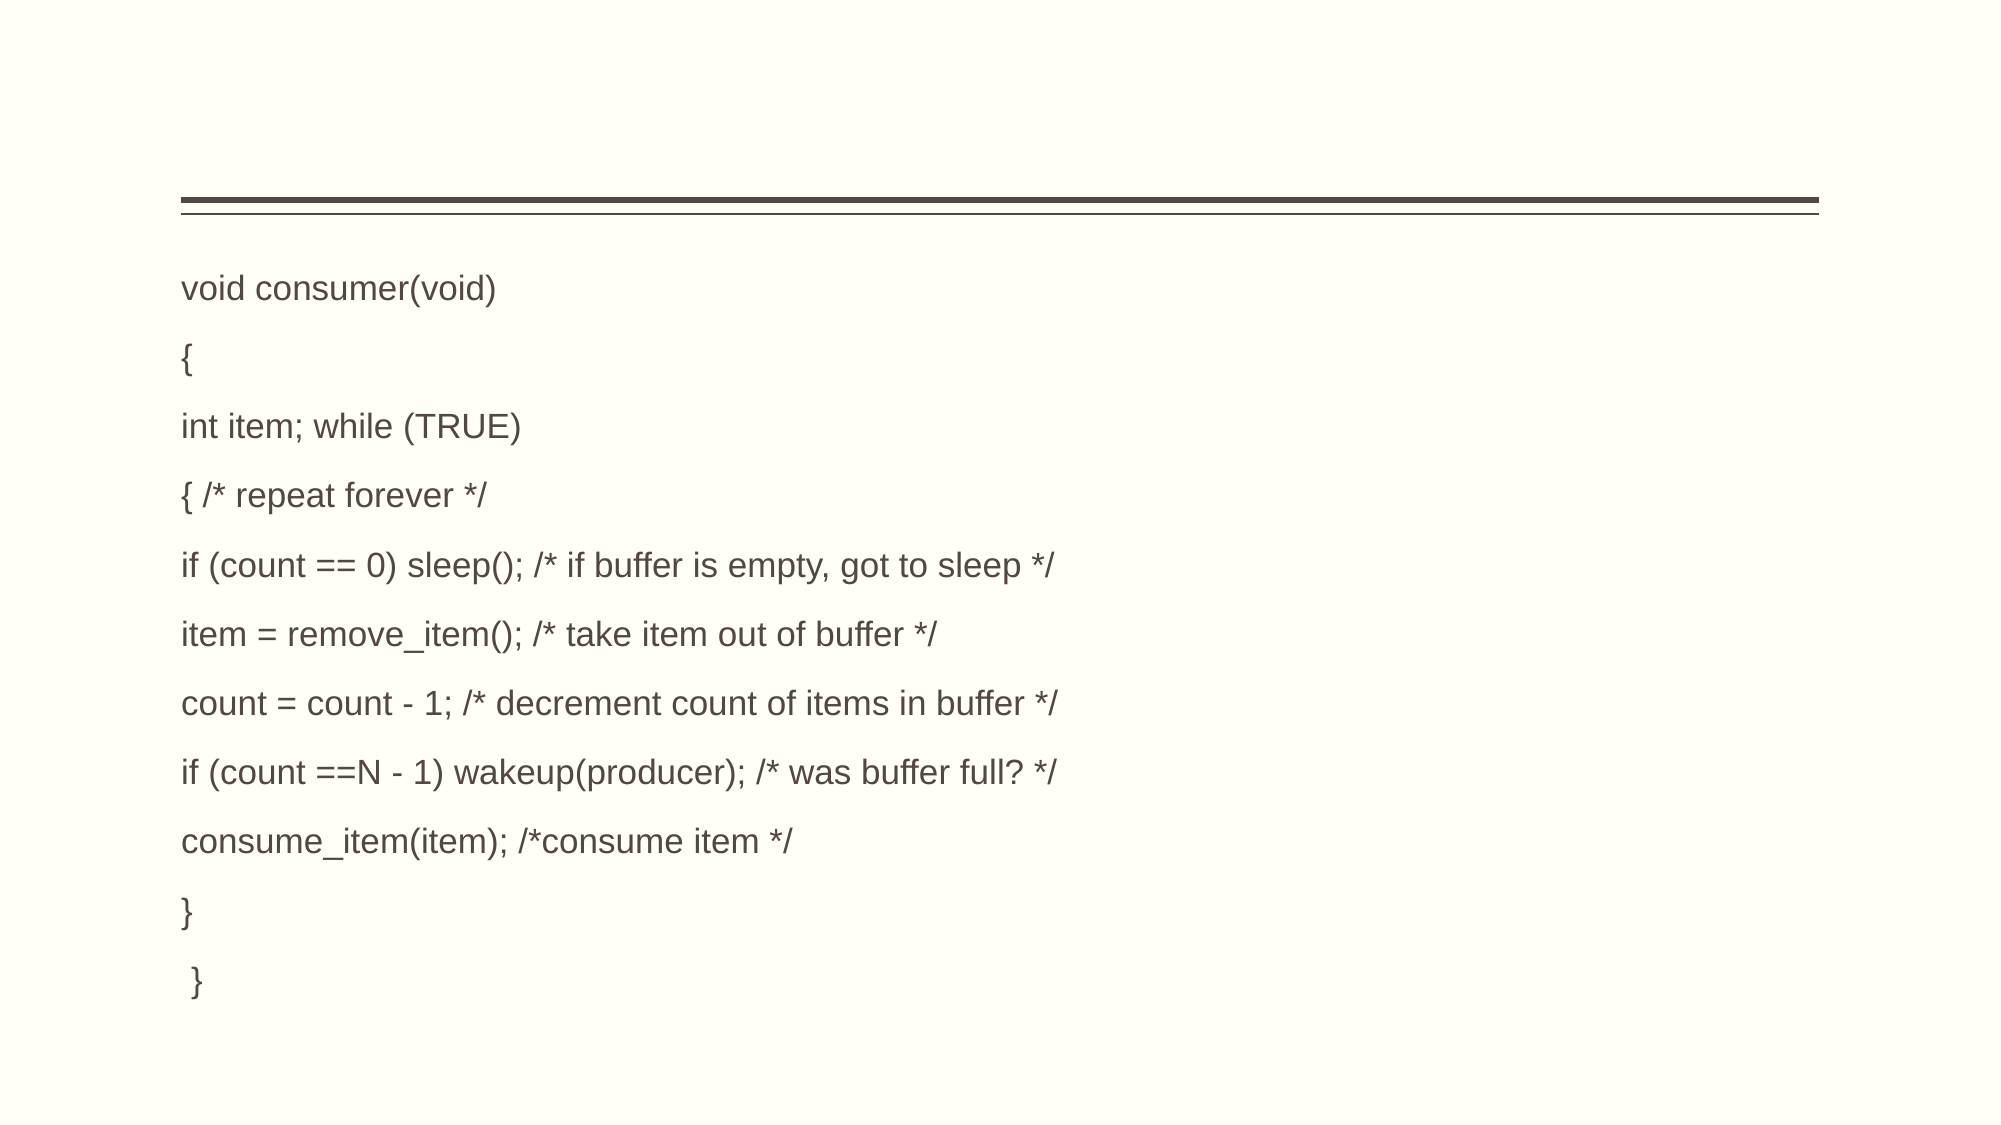

#
void consumer(void)
{
int item; while (TRUE)
{ /* repeat forever */
if (count == 0) sleep(); /* if buffer is empty, got to sleep */
item = remove_item(); /* take item out of buffer */
count = count - 1; /* decrement count of items in buffer */
if (count ==N - 1) wakeup(producer); /* was buffer full? */
consume_item(item); /*consume item */
}
 }